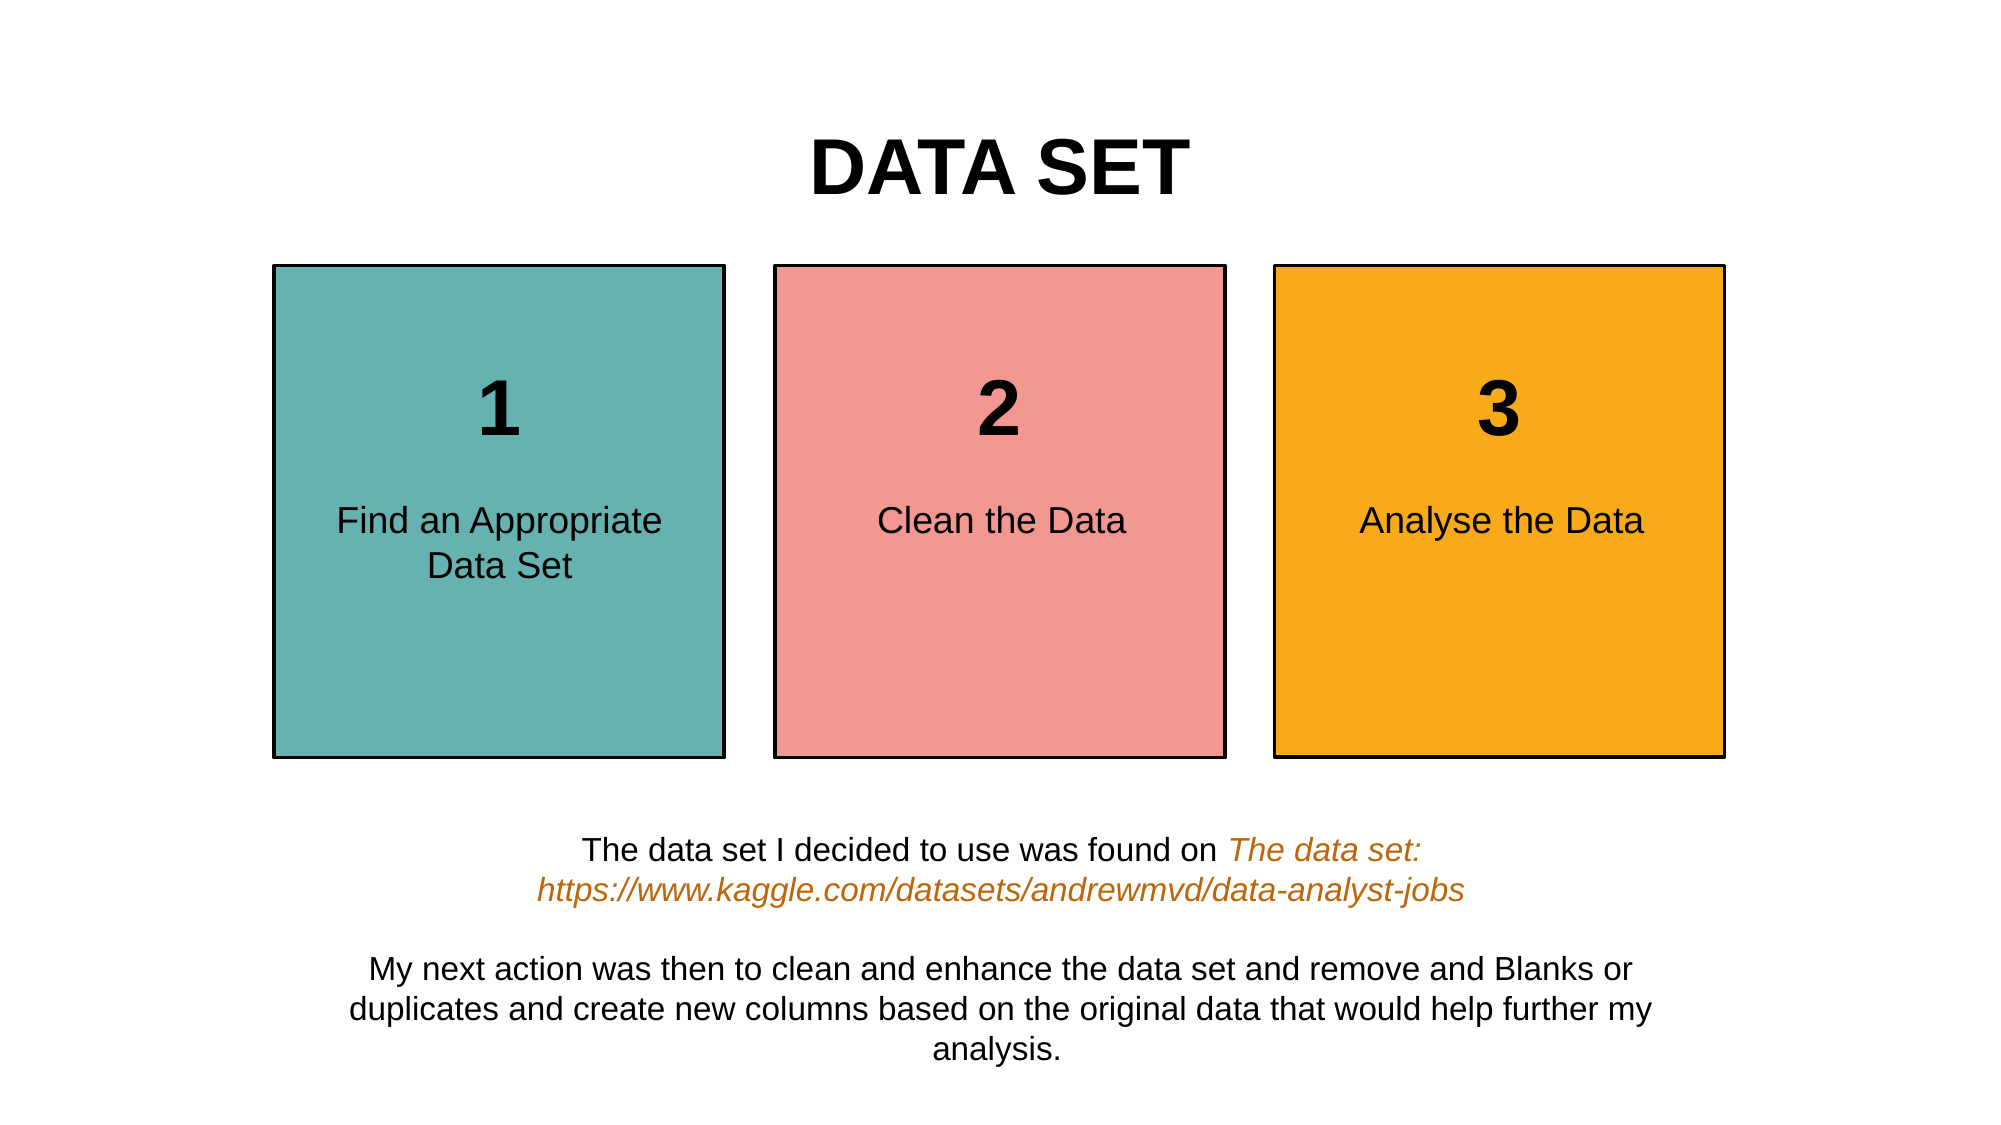

# Data set
1
2
3
Find an Appropriate Data Set
Clean the Data
Analyse the Data
The data set I decided to use was found on The data set: https://www.kaggle.com/datasets/andrewmvd/data-analyst-jobs

My next action was then to clean and enhance the data set and remove and Blanks or duplicates and create new columns based on the original data that would help further my analysis.